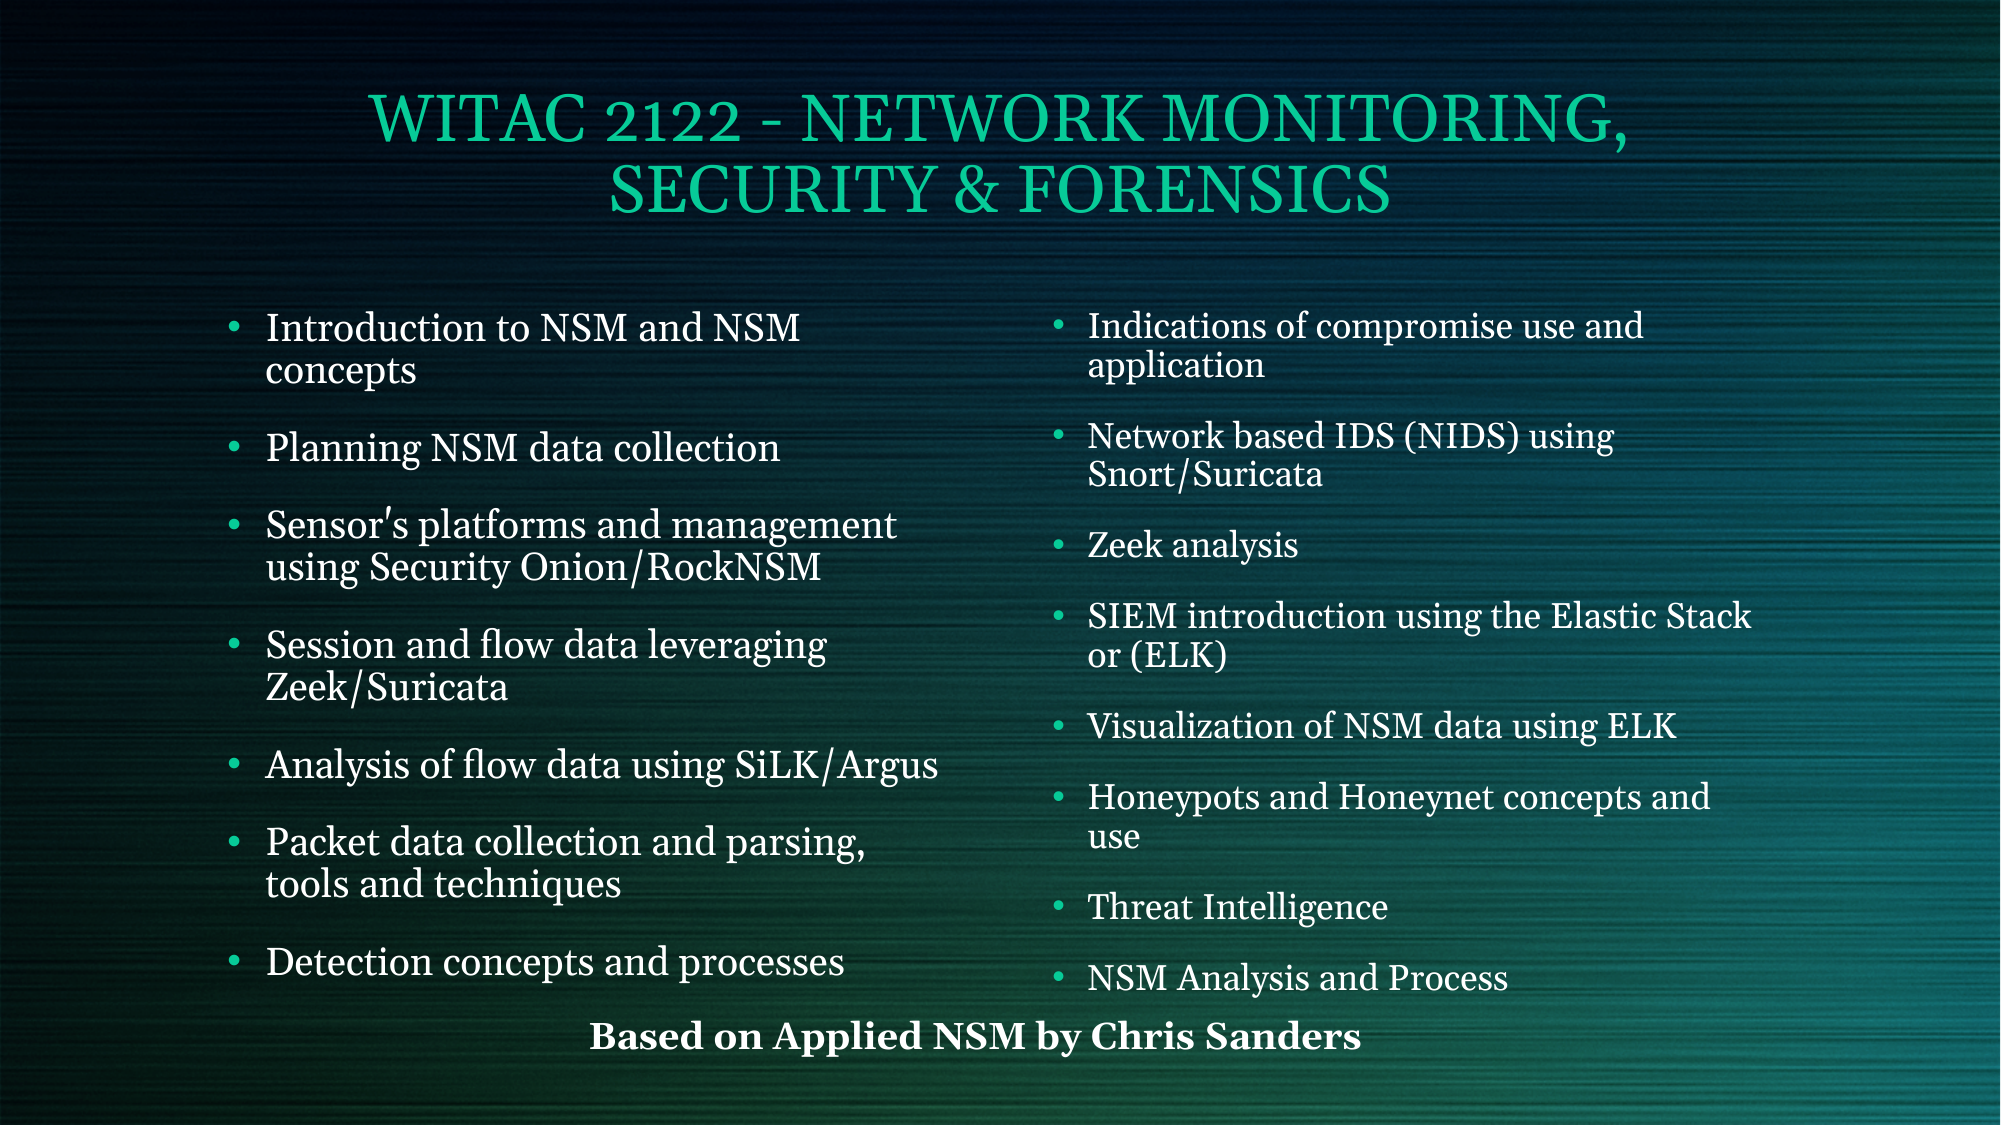

# WITAC 2122 - NETWORK MONITORING, SECURITY & FORENSICS
Introduction to NSM and NSM concepts
Planning NSM data collection
Sensor's platforms and management using Security Onion/RockNSM
Session and flow data leveraging Zeek/Suricata
Analysis of flow data using SiLK/Argus
Packet data collection and parsing, tools and techniques
Detection concepts and processes

Indications of compromise use and application
Network based IDS (NIDS) using Snort/Suricata
Zeek analysis
SIEM introduction using the Elastic Stack or (ELK)
Visualization of NSM data using ELK
Honeypots and Honeynet concepts and use
Threat Intelligence
NSM Analysis and Process
Based on Applied NSM by Chris Sanders